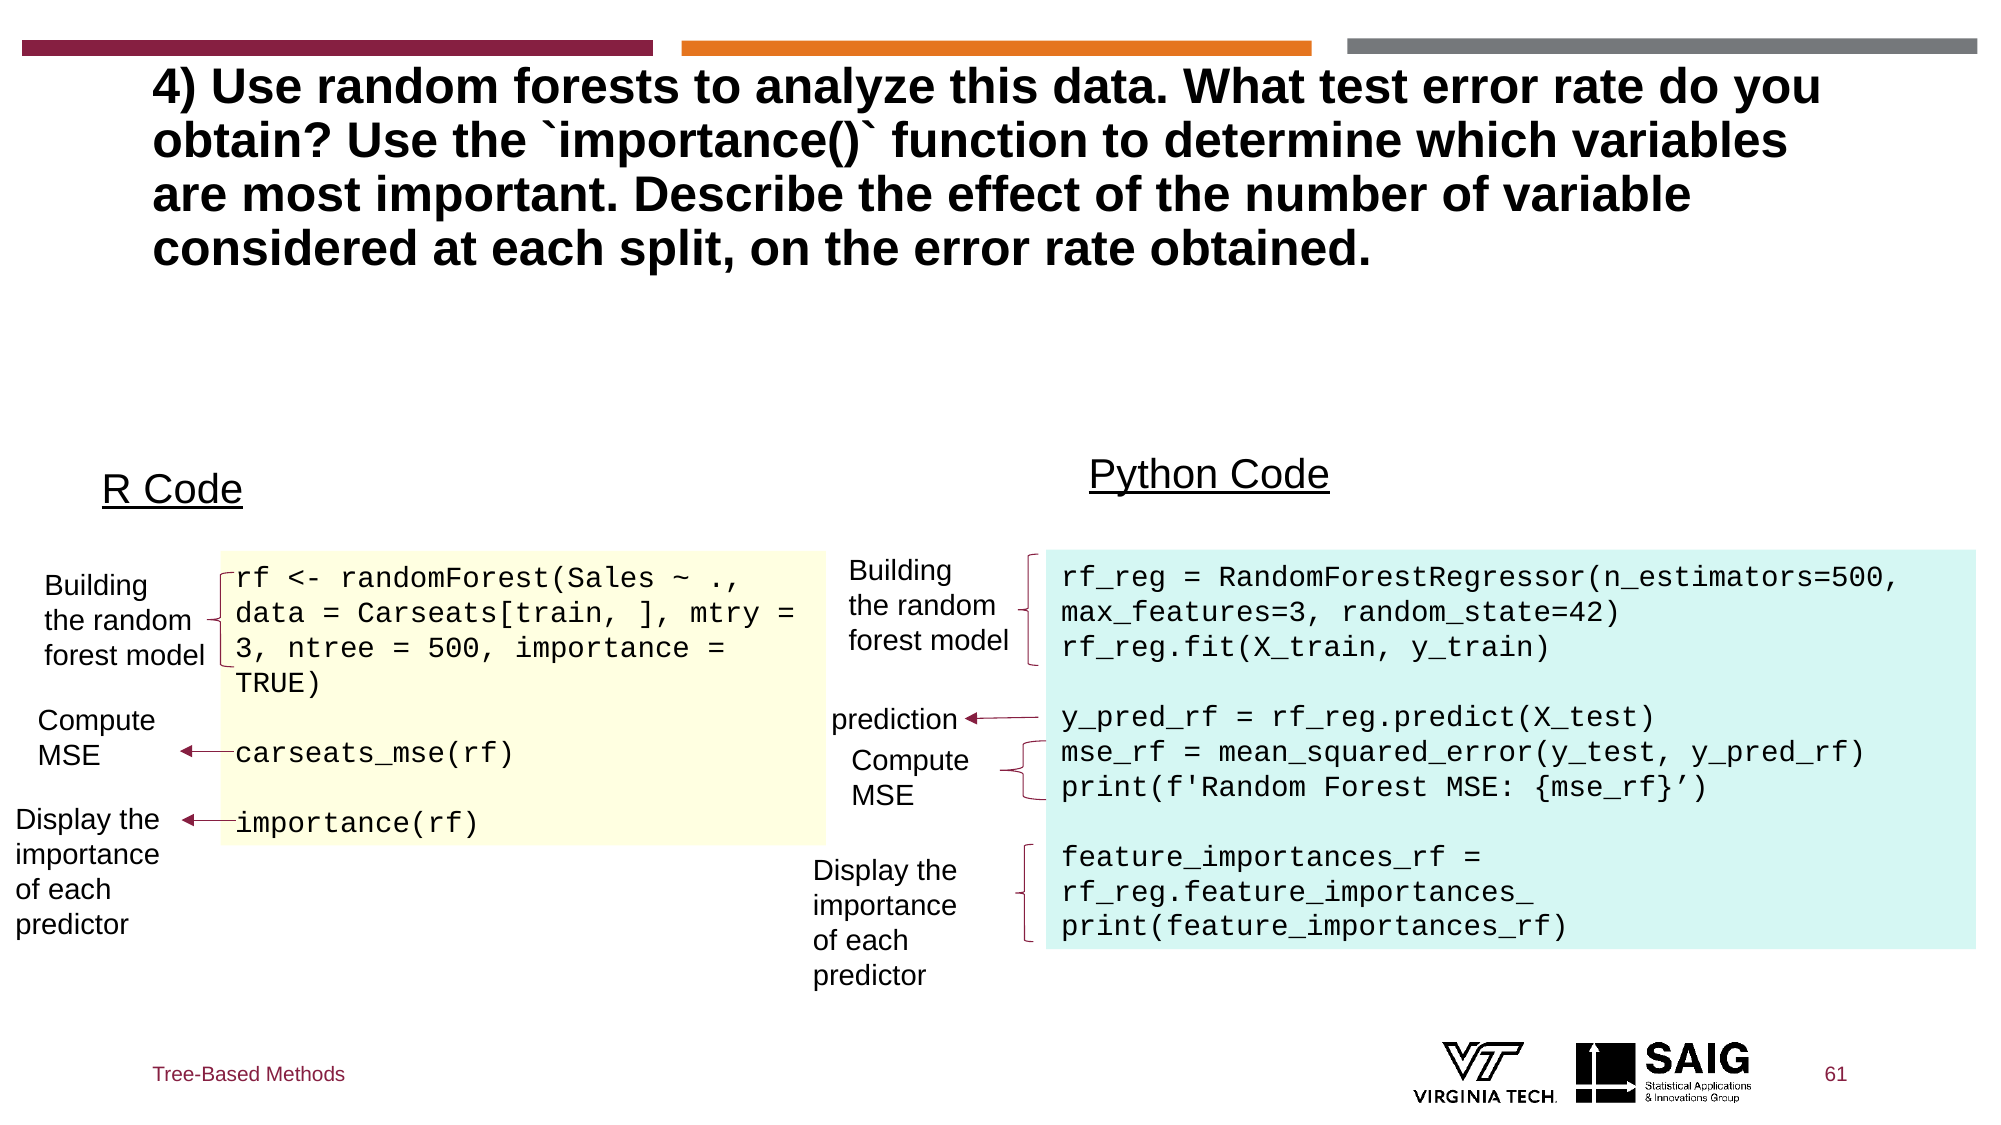

# 4) Use random forests to analyze this data. What test error rate do you obtain? Use the `importance()` function to determine which variables are most important. Describe the effect of the number of variable considered at each split, on the error rate obtained.
Python Code
R Code
Building
the random forest model
rf_reg = RandomForestRegressor(n_estimators=500, max_features=3, random_state=42)
rf_reg.fit(X_train, y_train)

y_pred_rf = rf_reg.predict(X_test)
mse_rf = mean_squared_error(y_test, y_pred_rf)
print(f'Random Forest MSE: {mse_rf}’)

feature_importances_rf = rf_reg.feature_importances_
print(feature_importances_rf)
rf <- randomForest(Sales ~ ., data = Carseats[train, ], mtry = 3, ntree = 500, importance = TRUE)

carseats_mse(rf)

importance(rf)

Building
the random forest model

prediction
Compute MSE
Compute MSE

Display the importance
of each
predictor
Display the importance
of each
predictor

Tree-Based Methods
61